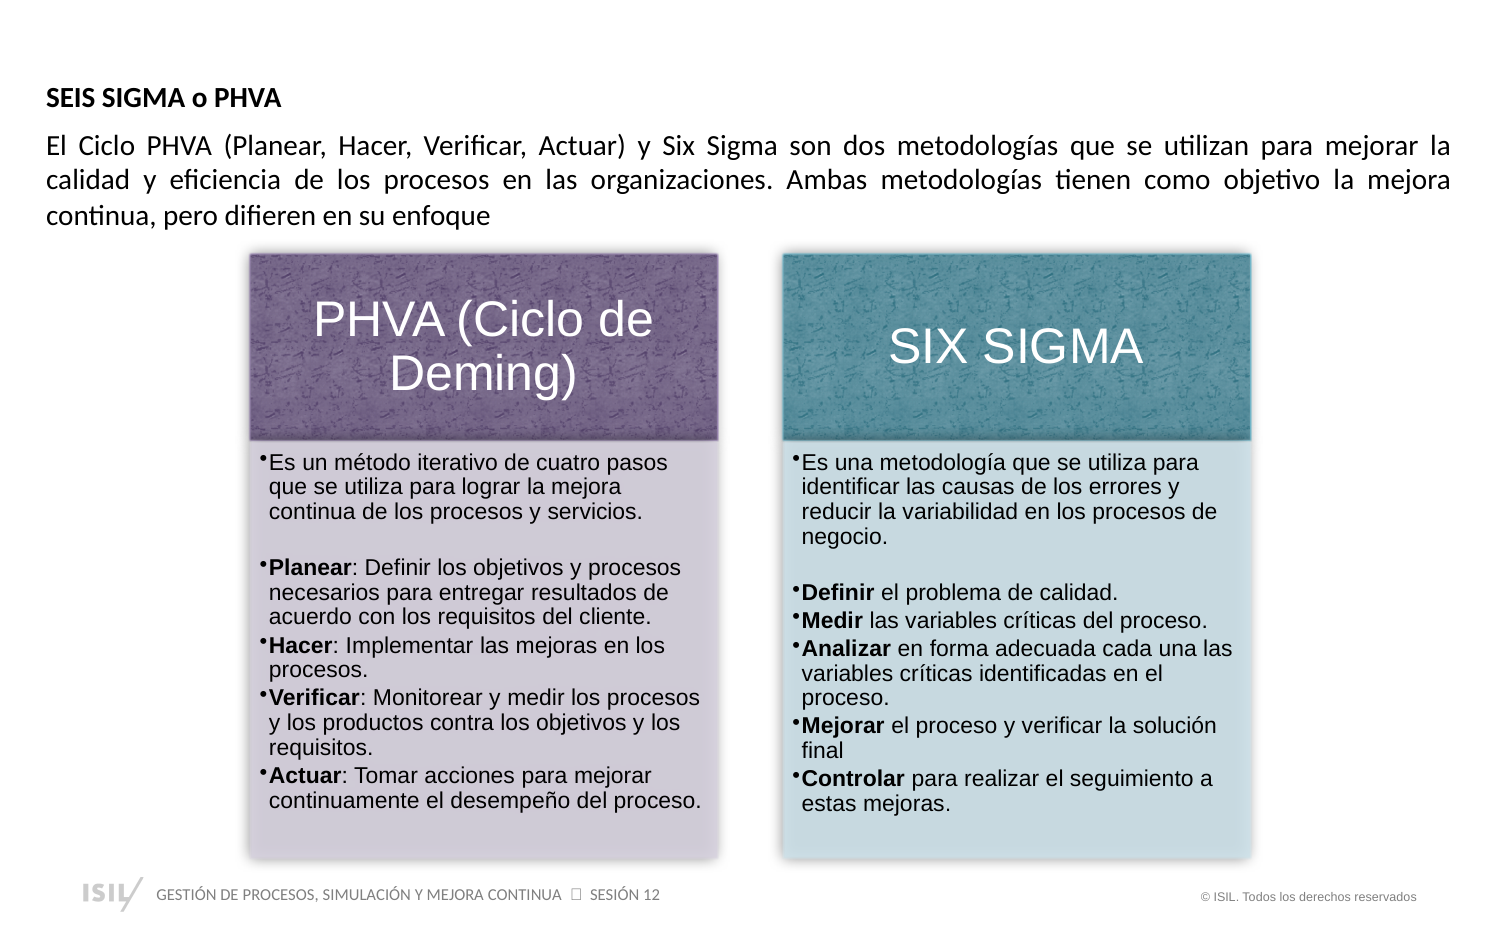

SEIS SIGMA o PHVA
El Ciclo PHVA (Planear, Hacer, Verificar, Actuar) y Six Sigma son dos metodologías que se utilizan para mejorar la calidad y eficiencia de los procesos en las organizaciones. Ambas metodologías tienen como objetivo la mejora continua, pero difieren en su enfoque
PHVA (Ciclo de Deming)
Es un método iterativo de cuatro pasos que se utiliza para lograr la mejora continua de los procesos y servicios.

Planear: Definir los objetivos y procesos necesarios para entregar resultados de acuerdo con los requisitos del cliente.
Hacer: Implementar las mejoras en los procesos.
Verificar: Monitorear y medir los procesos y los productos contra los objetivos y los requisitos.
Actuar: Tomar acciones para mejorar continuamente el desempeño del proceso.
SIX SIGMA
Es una metodología que se utiliza para identificar las causas de los errores y reducir la variabilidad en los procesos de negocio.

Definir el problema de calidad.
Medir las variables críticas del proceso.
Analizar en forma adecuada cada una las variables críticas identificadas en el proceso.
Mejorar el proceso y verificar la solución final
Controlar para realizar el seguimiento a estas mejoras.